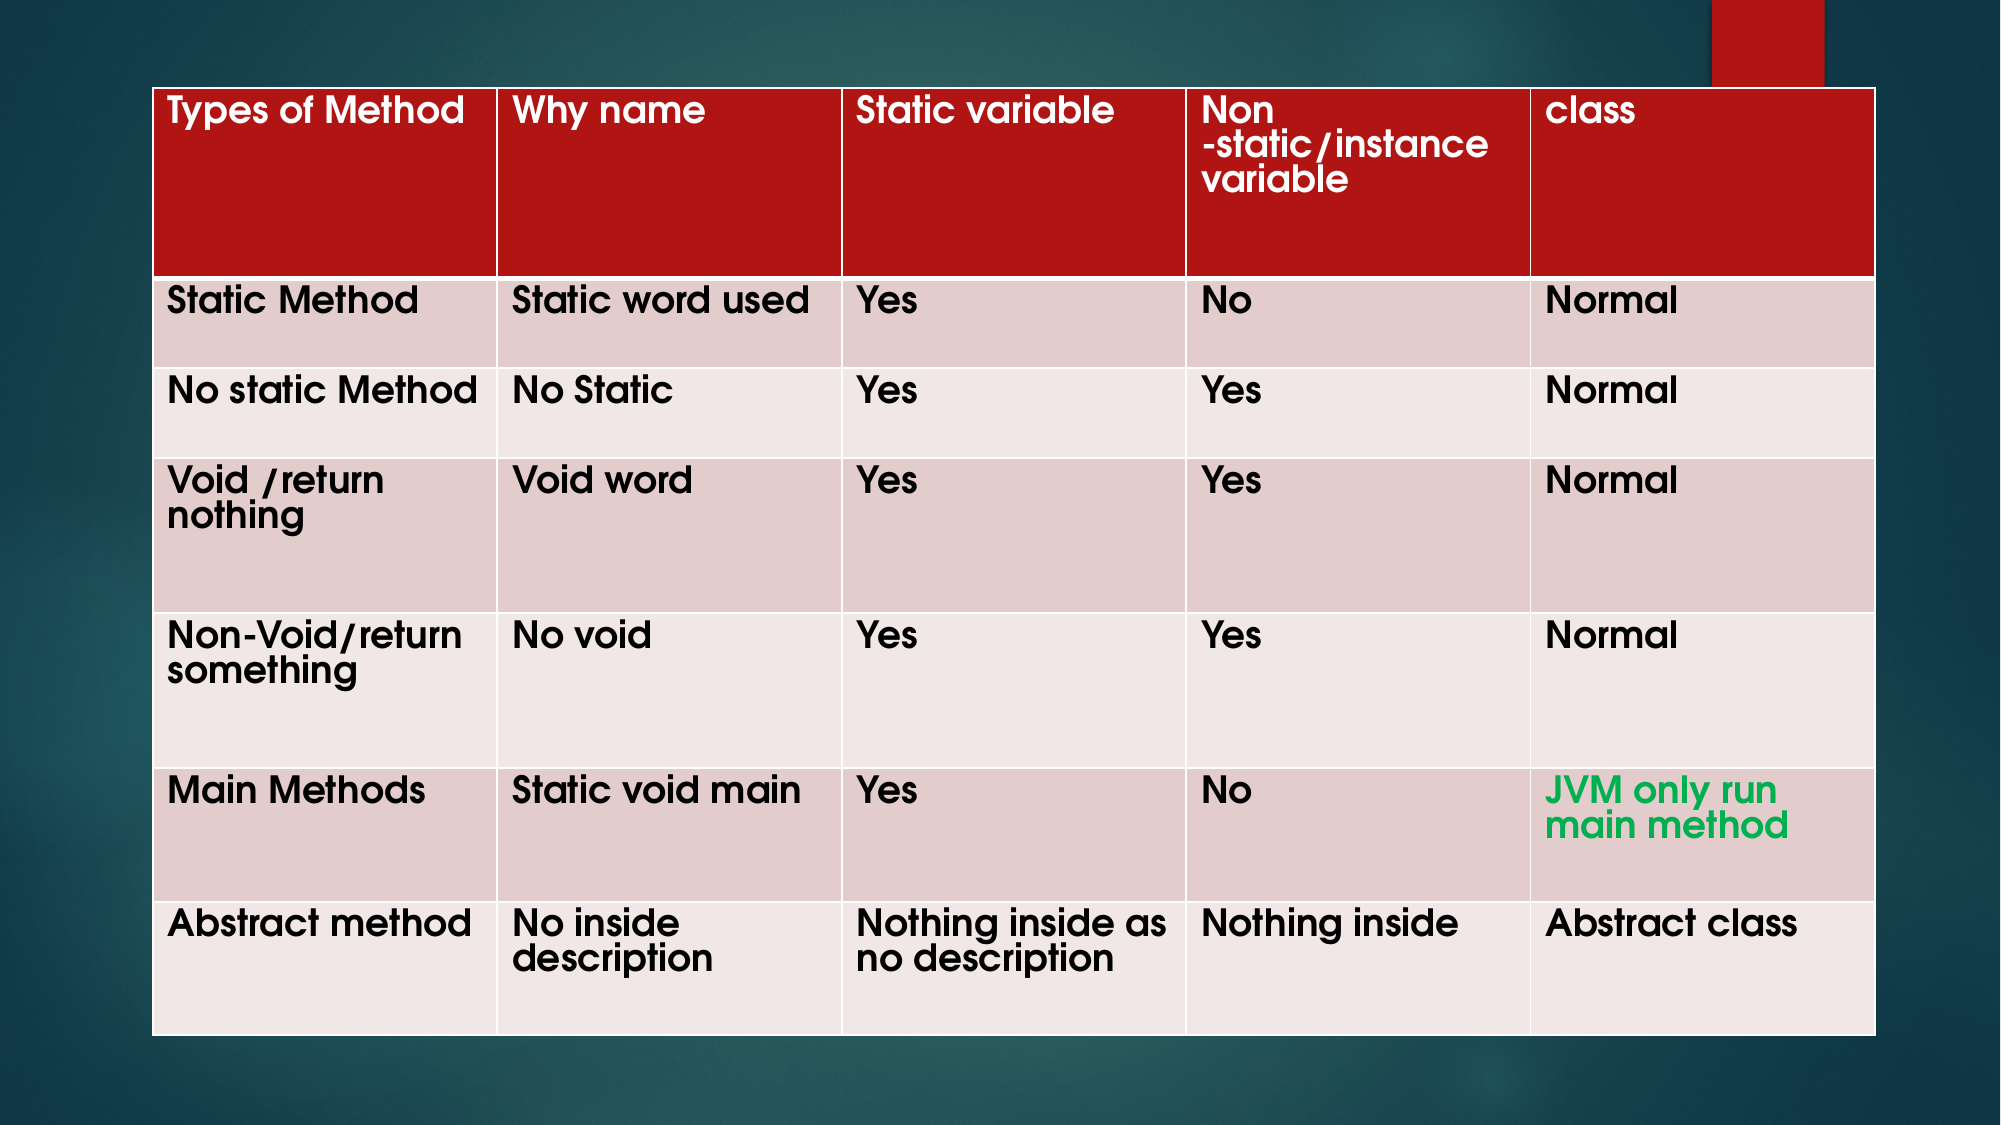

#
| Types of Method | Why name | Static variable | Non -static/instance variable | class |
| --- | --- | --- | --- | --- |
| Static Method | Static word used | Yes | No | Normal |
| No static Method | No Static | Yes | Yes | Normal |
| Void /return nothing | Void word | Yes | Yes | Normal |
| Non-Void/return something | No void | Yes | Yes | Normal |
| Main Methods | Static void main | Yes | No | JVM only run main method |
| Abstract method | No inside description | Nothing inside as no description | Nothing inside | Abstract class |